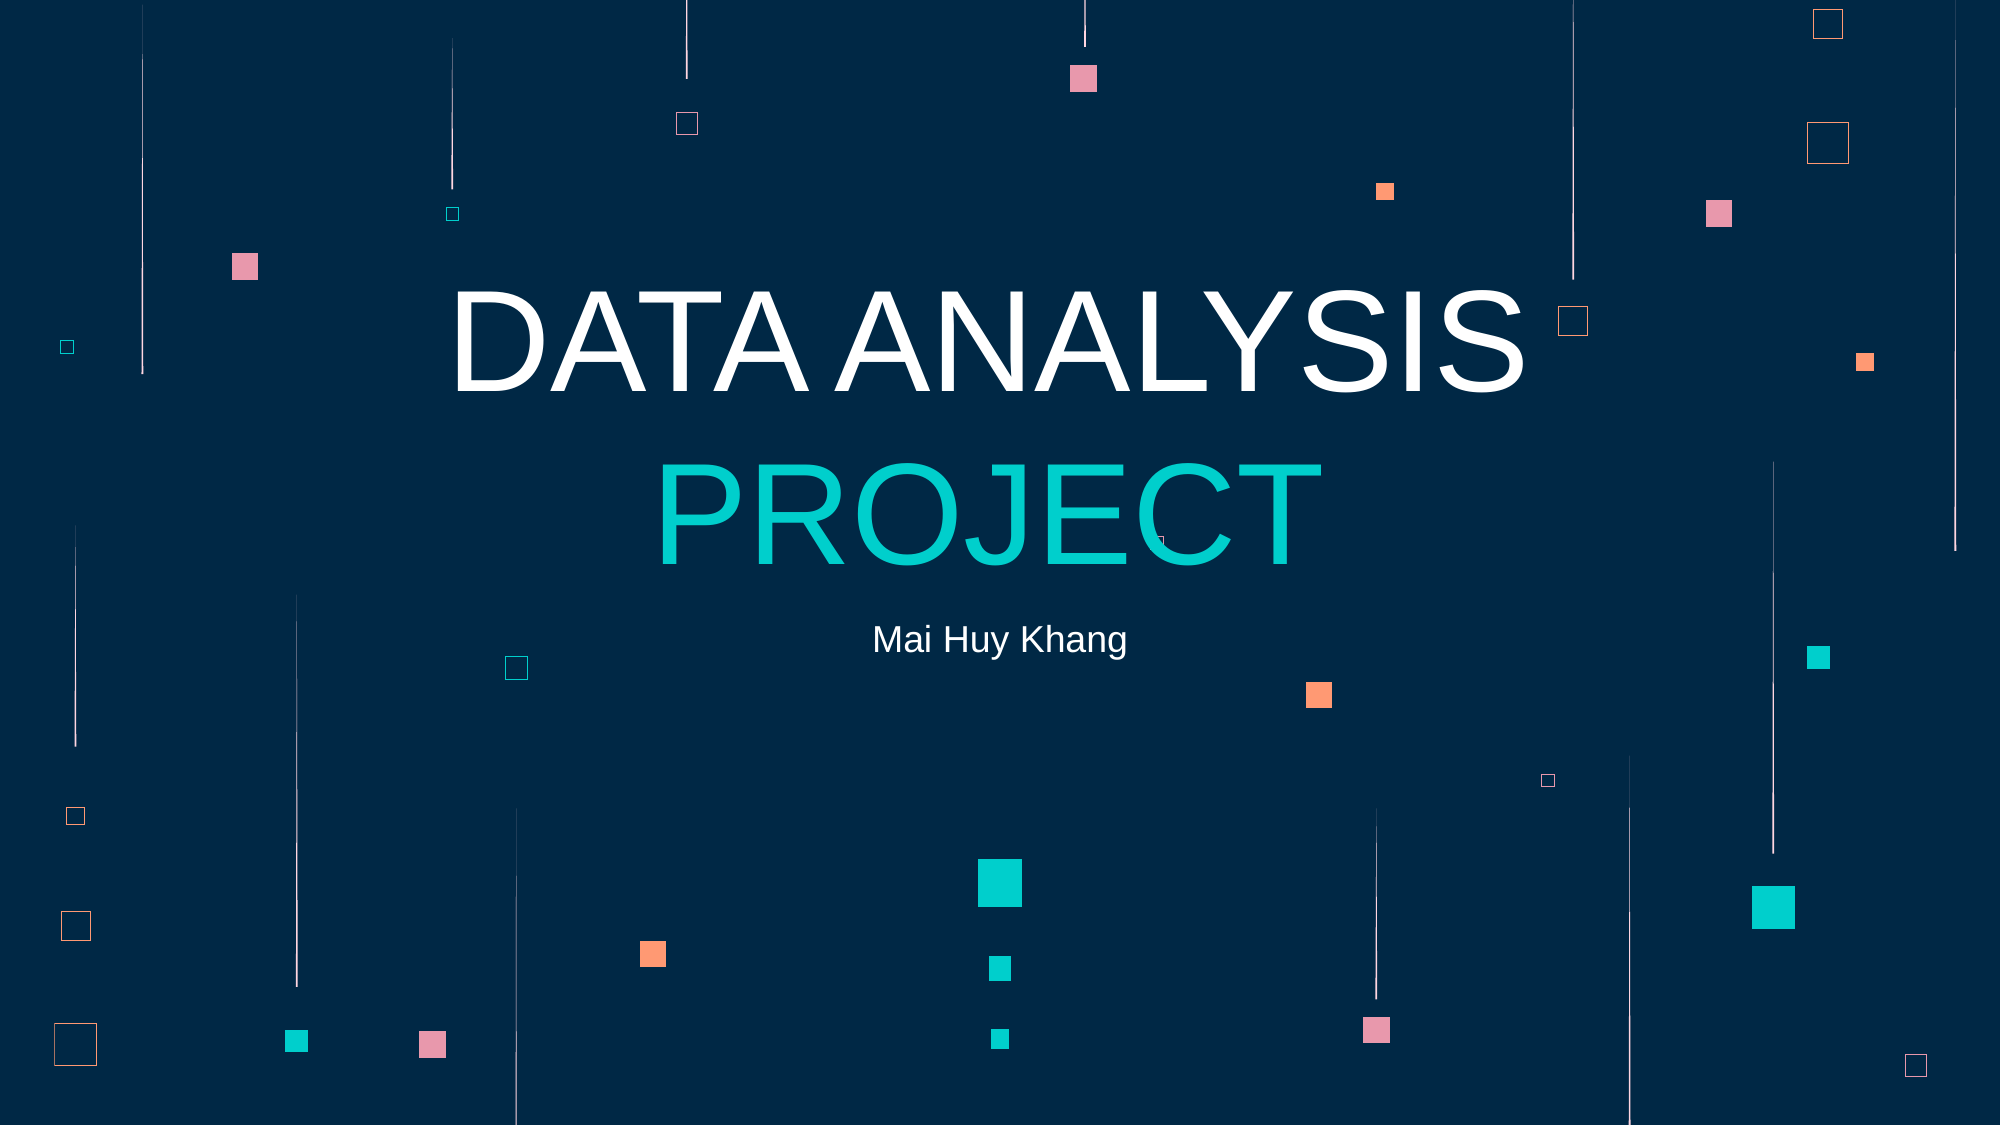

# DATA ANALYSIS PROJECT

Mai Huy Khang